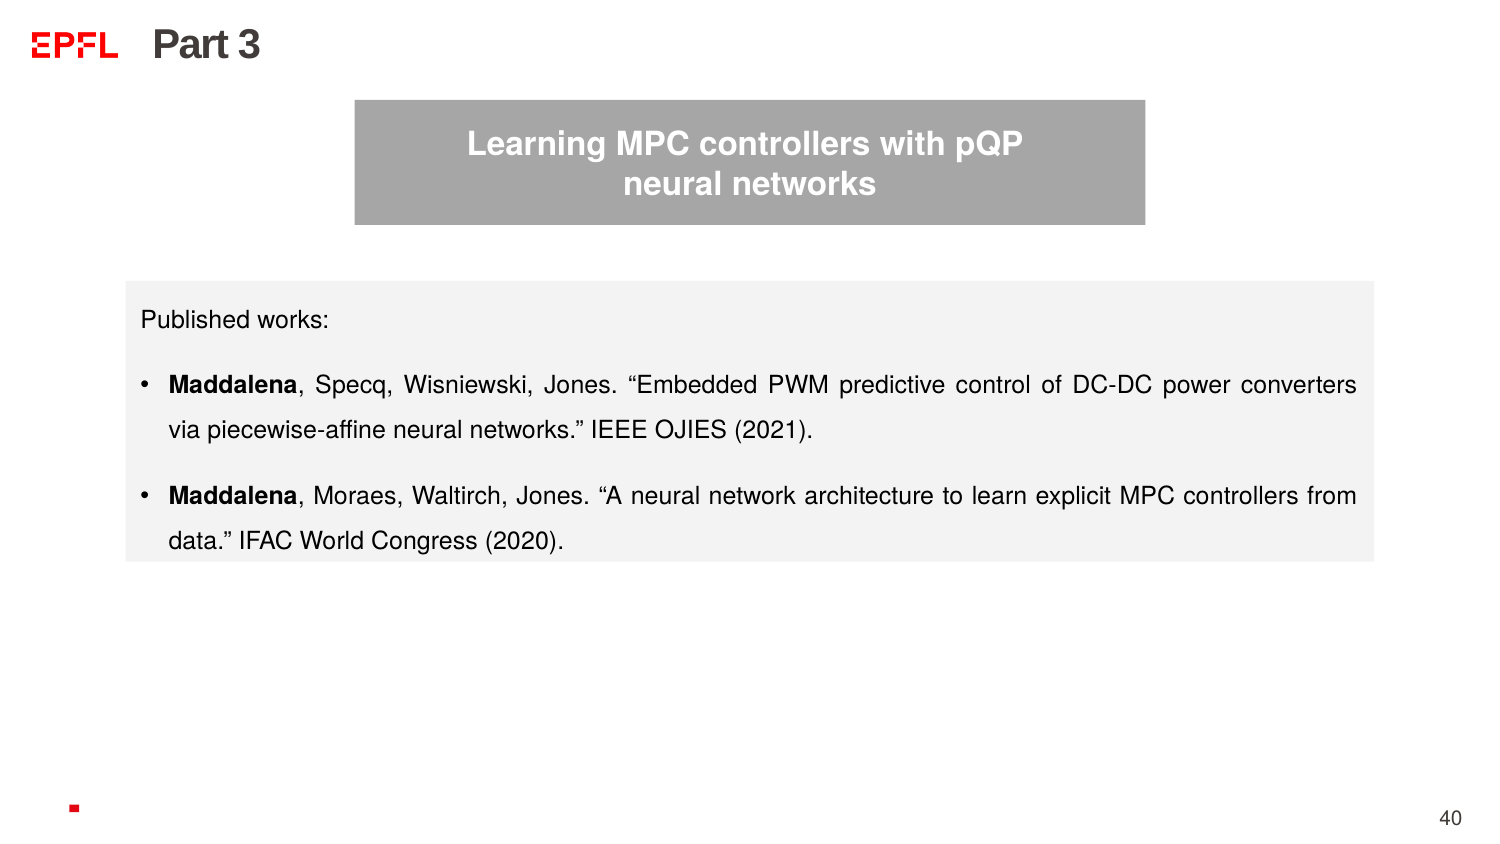

# Part 3
Learning MPC controllers with pQP
neural networks
Published works:
Maddalena, Specq, Wisniewski, Jones. “Embedded PWM predictive control of DC-DC power converters via piecewise-affine neural networks.” IEEE OJIES (2021).
Maddalena, Moraes, Waltirch, Jones. “A neural network architecture to learn explicit MPC controllers from data.” IFAC World Congress (2020).
40